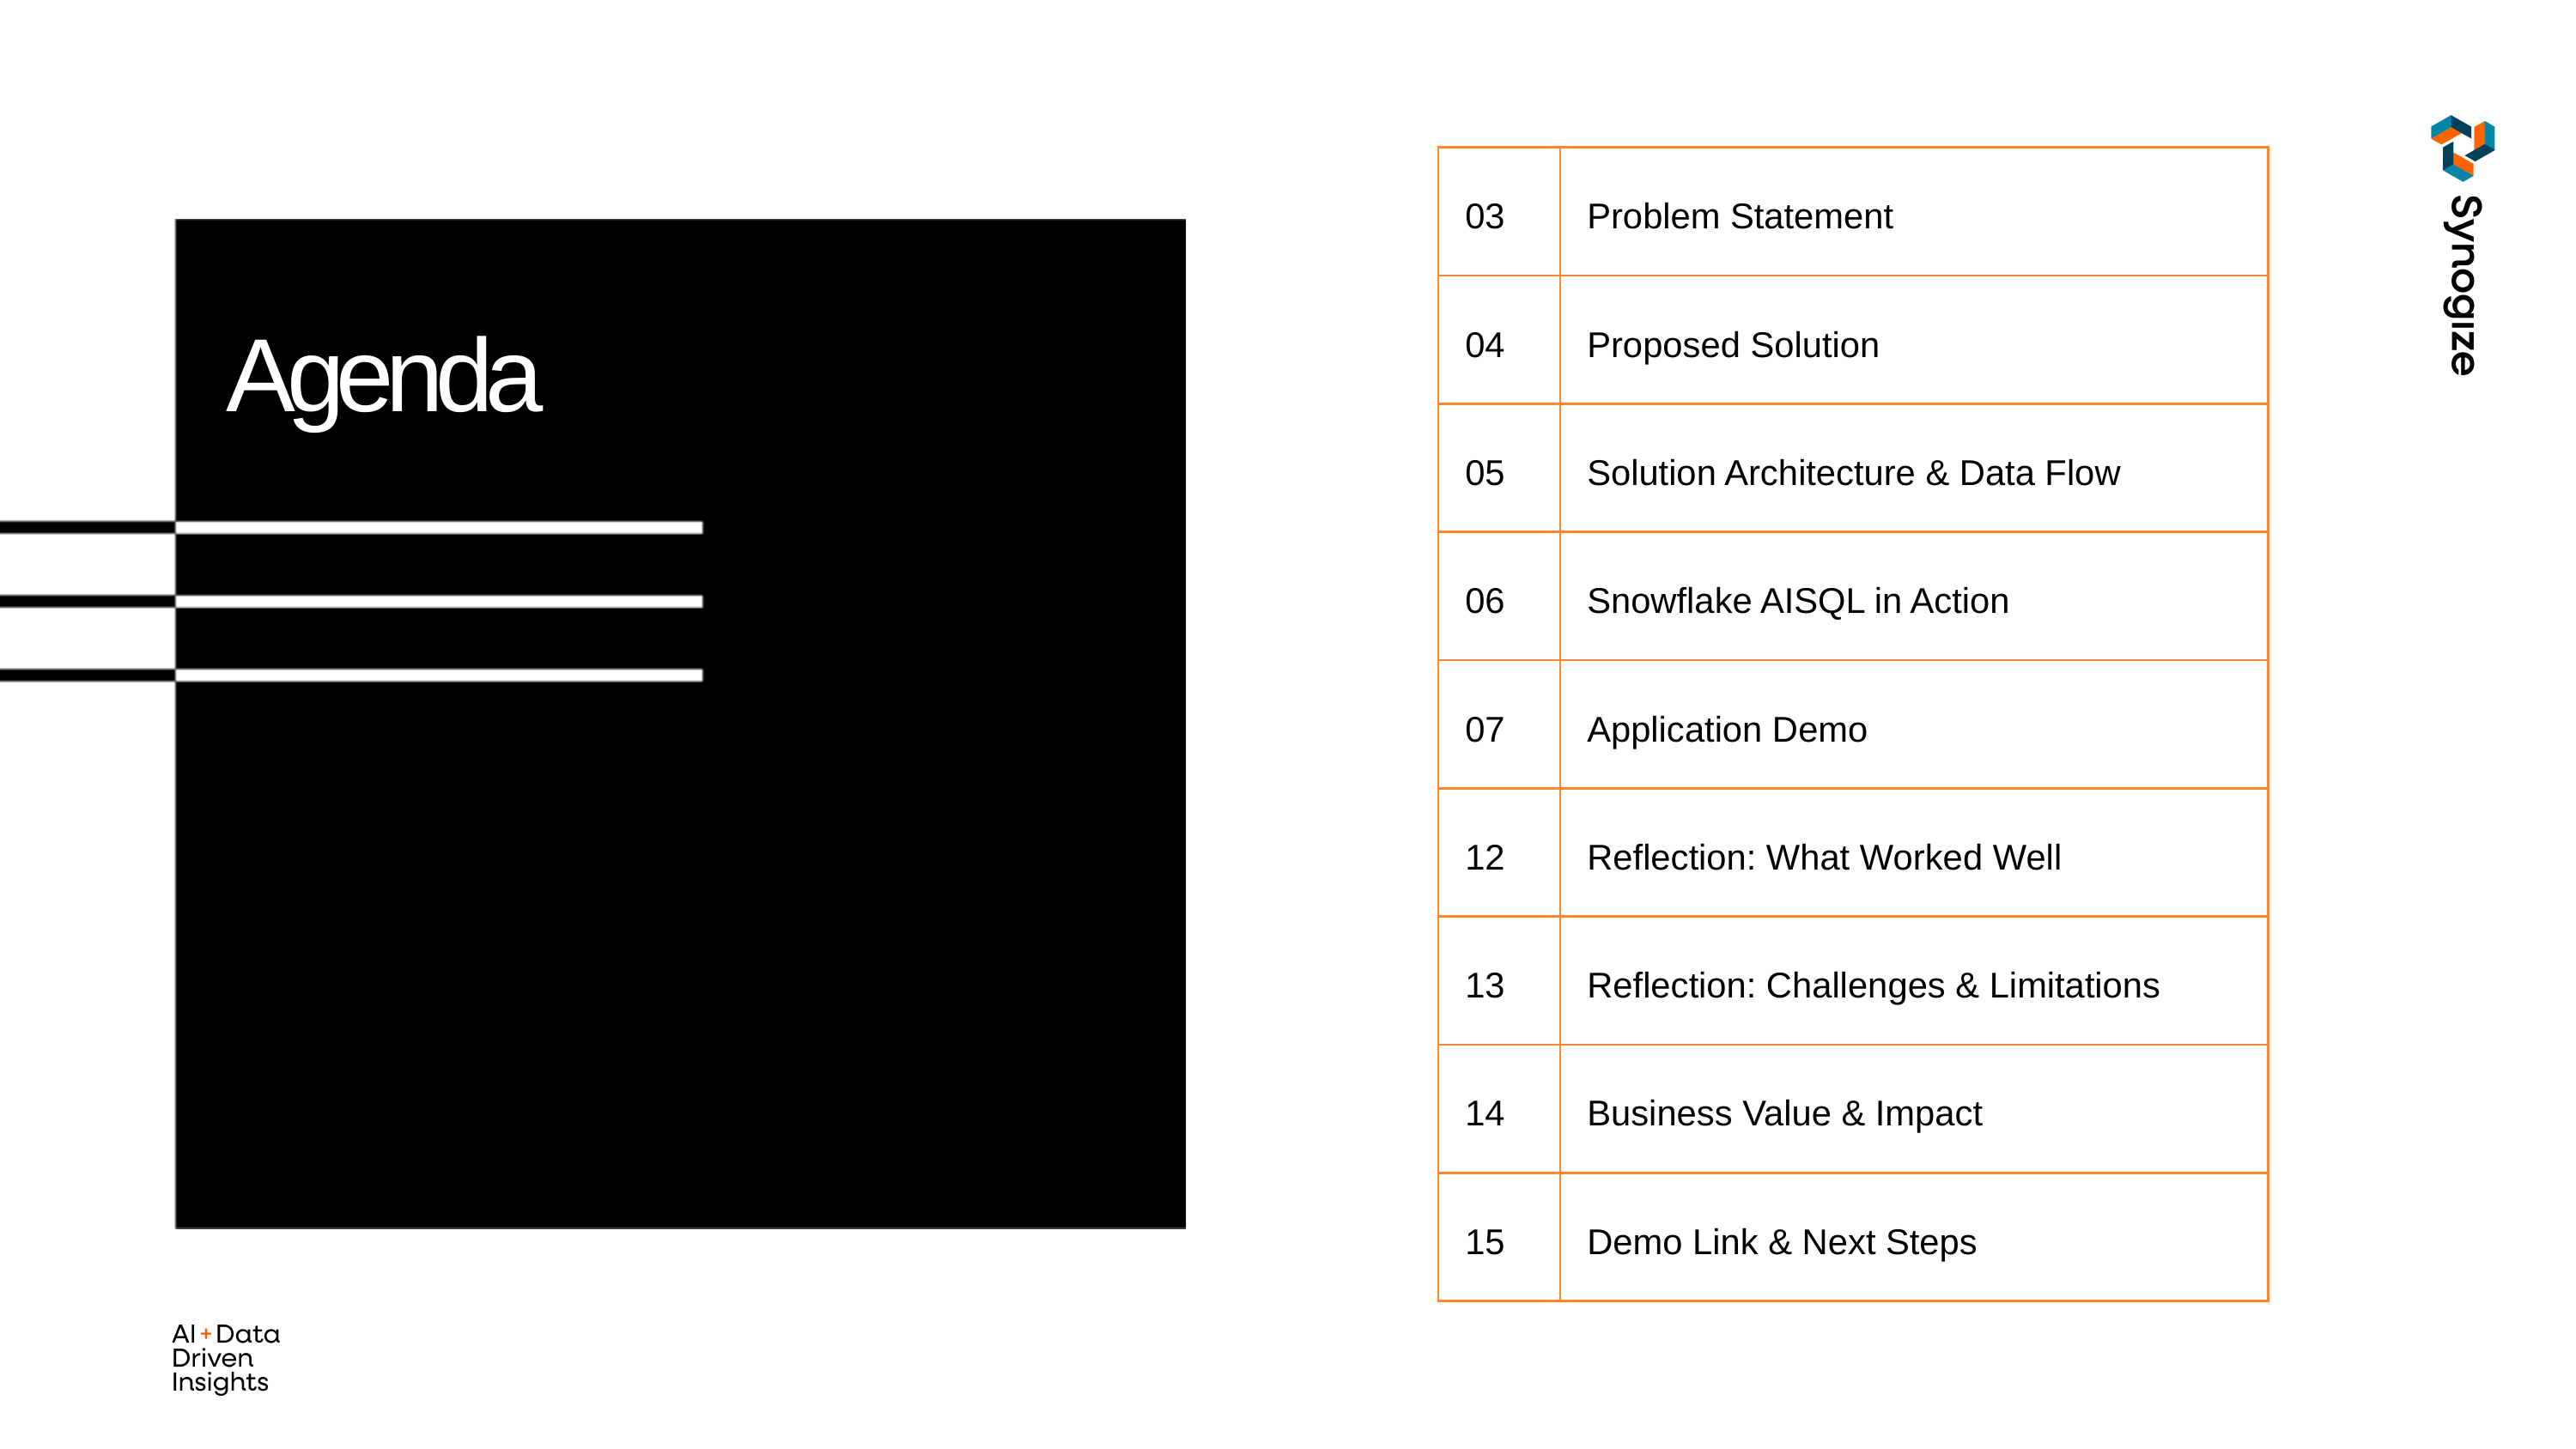

| 03 | Problem Statement |
| --- | --- |
| 04 | Proposed Solution |
| 05 | Solution Architecture & Data Flow |
| 06 | Snowflake AISQL in Action |
| 07 | Application Demo |
| 12 | Reflection: What Worked Well |
| 13 | Reflection: Challenges & Limitations |
| 14 | Business Value & Impact |
| 15 | Demo Link & Next Steps |

Agenda